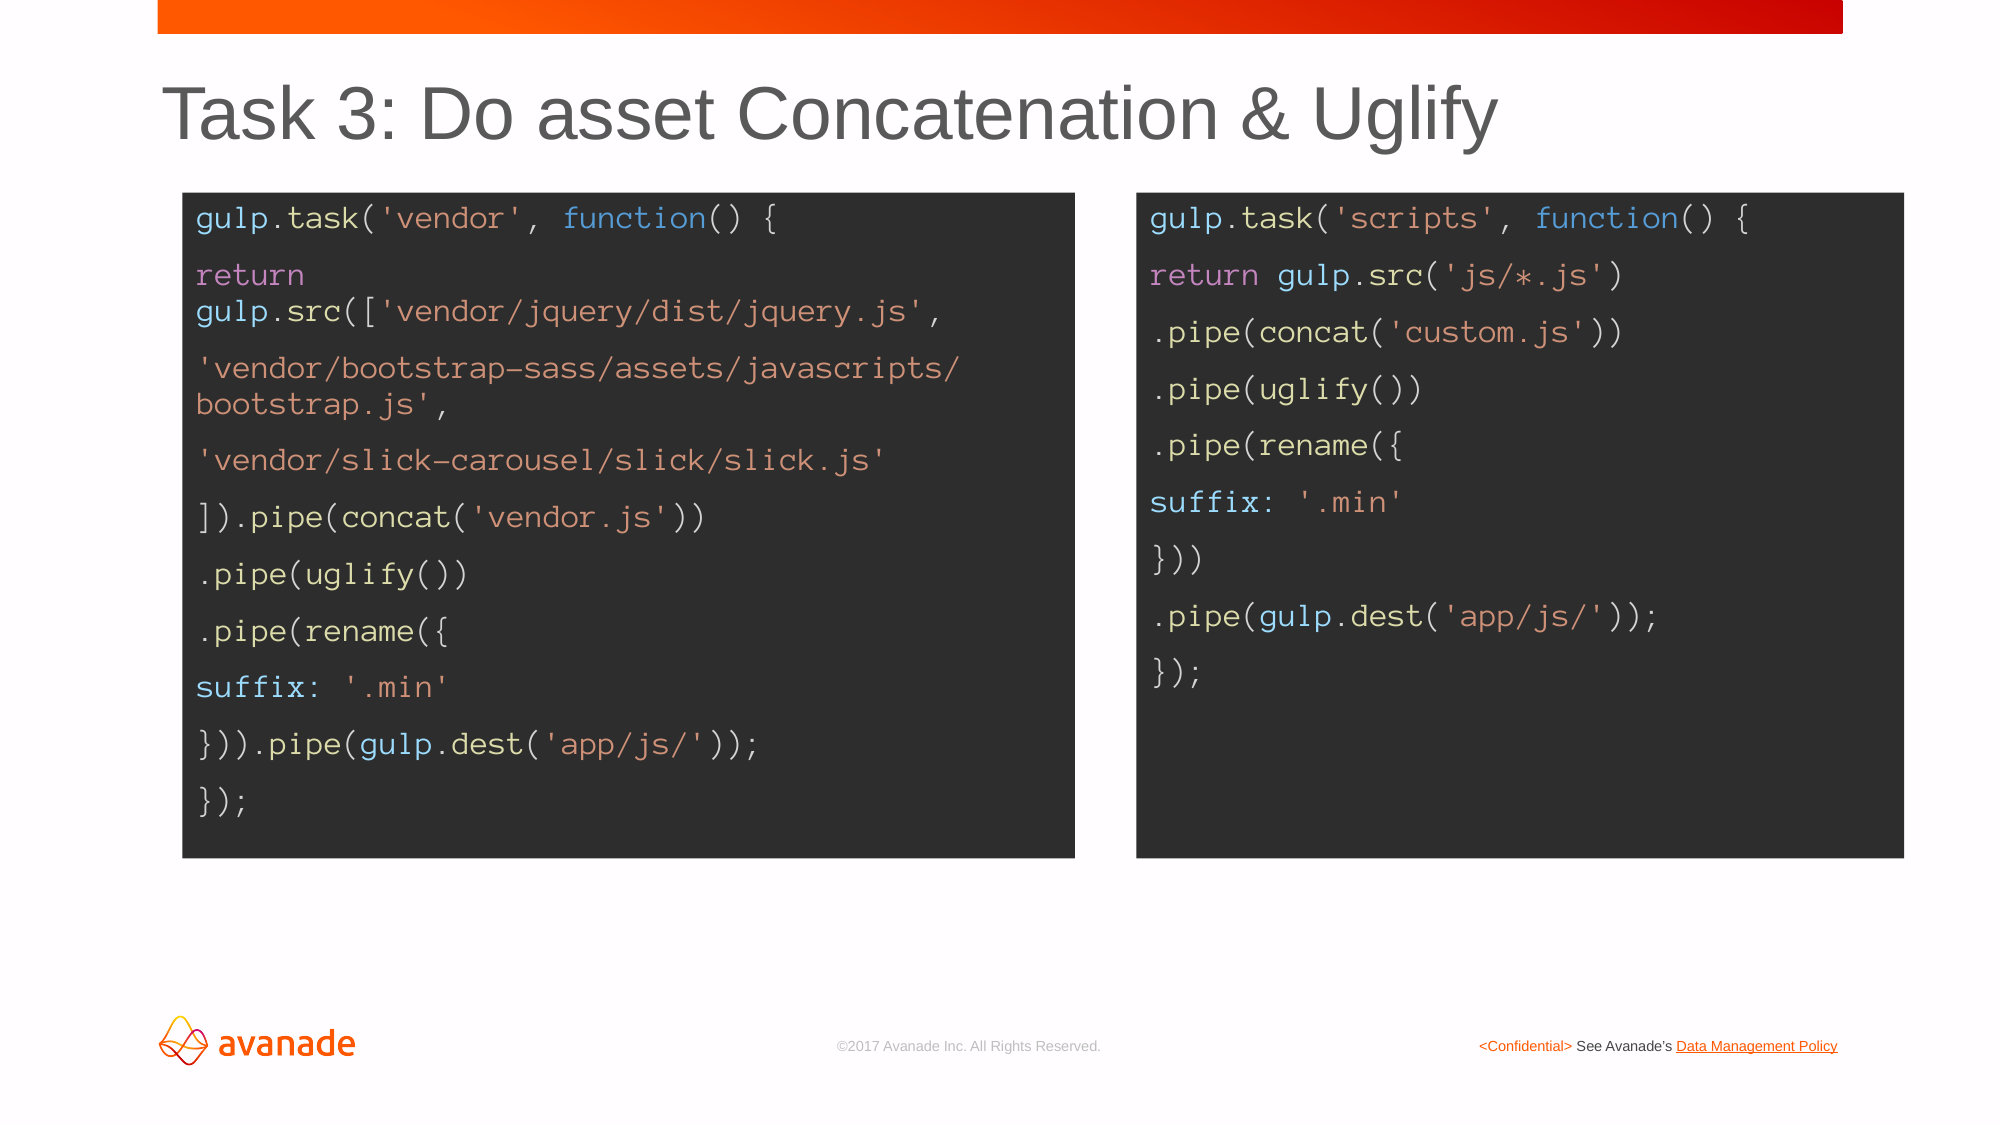

Task 3: Do asset Concatenation & Uglify
gulp.task('scripts', function() {
return gulp.src('js/*.js')
.pipe(concat('custom.js'))
.pipe(uglify())
.pipe(rename({
suffix: '.min'
}))
.pipe(gulp.dest('app/js/'));
});
gulp.task('vendor', function() {
return gulp.src(['vendor/jquery/dist/jquery.js',
'vendor/bootstrap-sass/assets/javascripts/bootstrap.js',
'vendor/slick-carousel/slick/slick.js'
]).pipe(concat('vendor.js'))
.pipe(uglify())
.pipe(rename({
suffix: '.min'
})).pipe(gulp.dest('app/js/'));
});